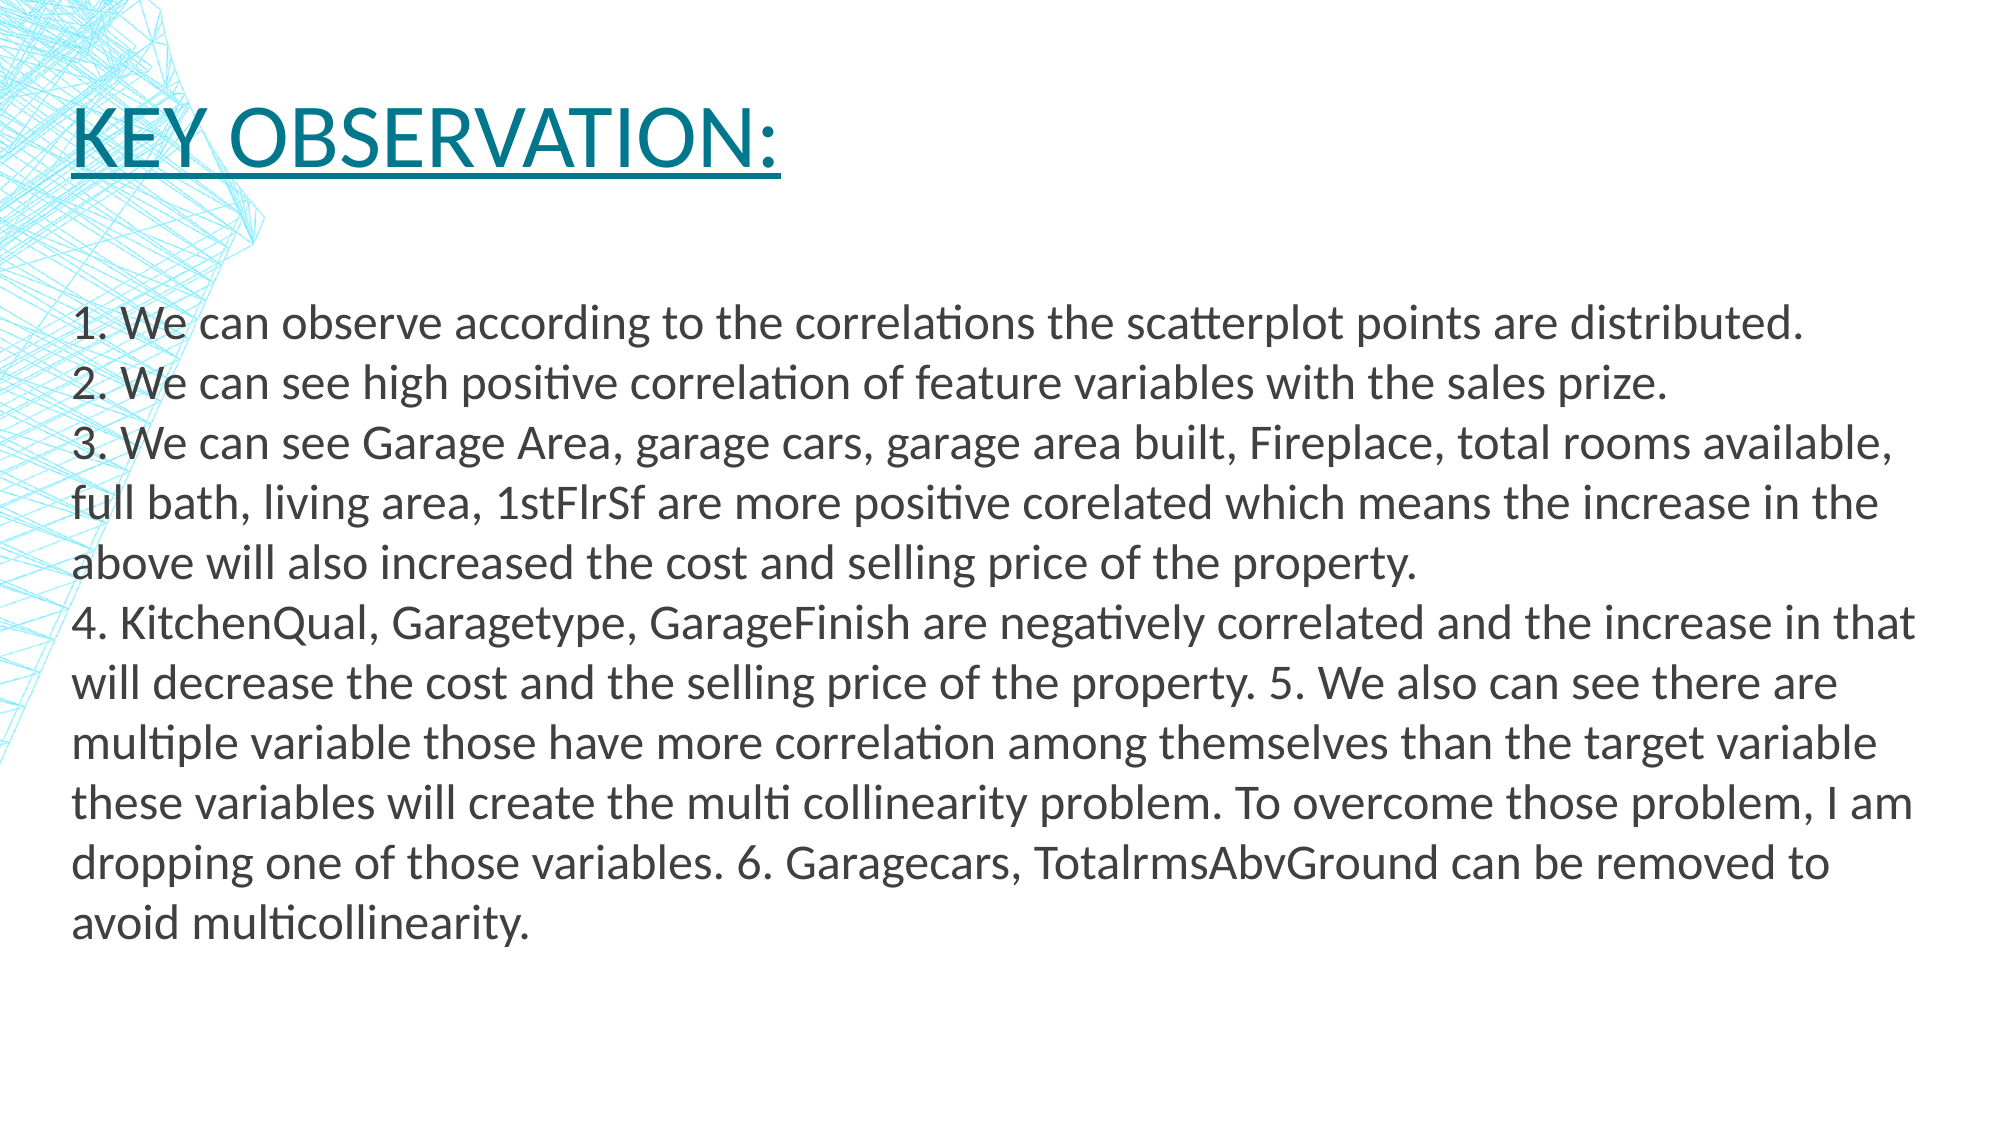

# Key observation:
1. We can observe according to the correlations the scatterplot points are distributed.
2. We can see high positive correlation of feature variables with the sales prize.
3. We can see Garage Area, garage cars, garage area built, Fireplace, total rooms available, full bath, living area, 1stFlrSf are more positive corelated which means the increase in the above will also increased the cost and selling price of the property.
4. KitchenQual, Garagetype, GarageFinish are negatively correlated and the increase in that will decrease the cost and the selling price of the property. 5. We also can see there are multiple variable those have more correlation among themselves than the target variable these variables will create the multi collinearity problem. To overcome those problem, I am dropping one of those variables. 6. Garagecars, TotalrmsAbvGround can be removed to avoid multicollinearity.